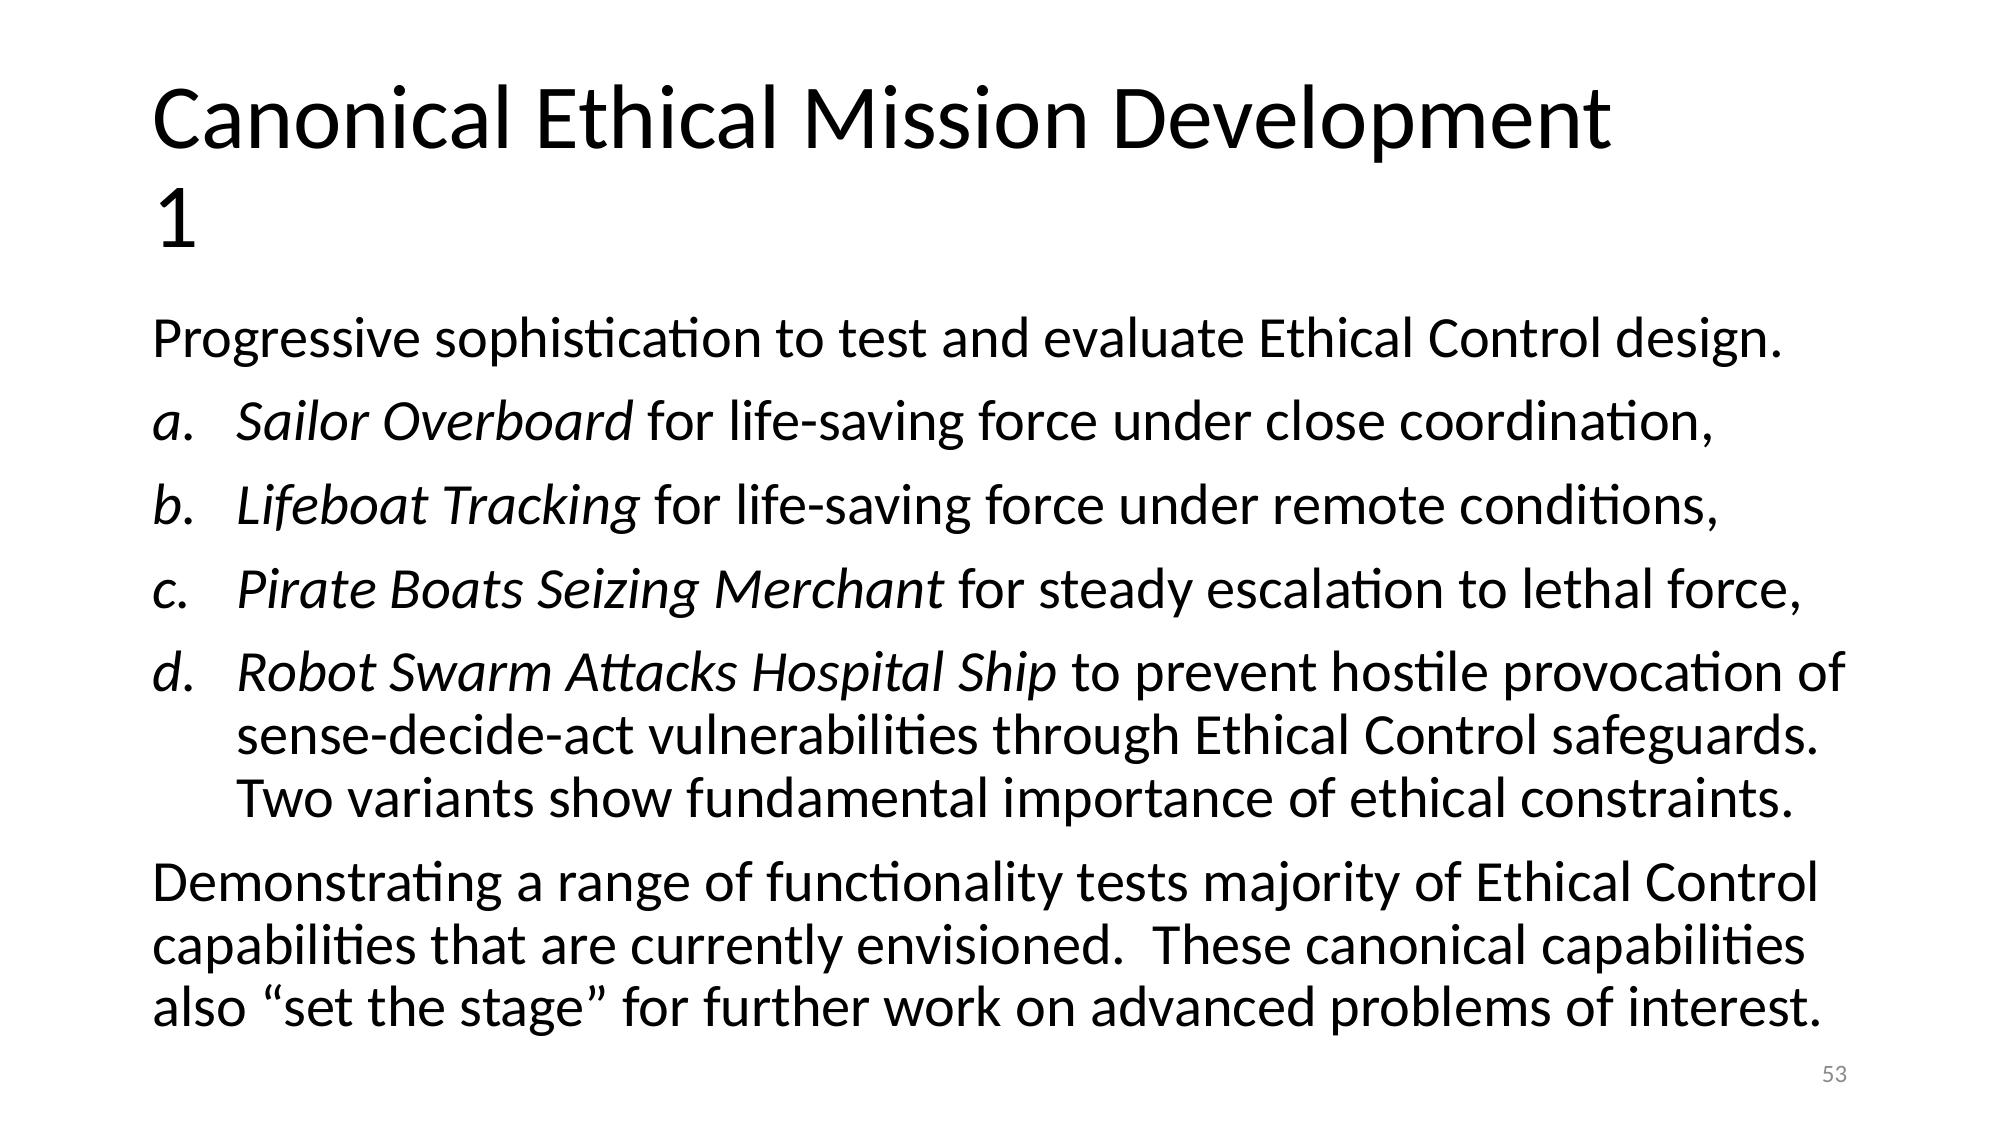

# Canonical Ethical Mission Development         1
Progressive sophistication to test and evaluate Ethical Control design.
Sailor Overboard for life-saving force under close coordination,
Lifeboat Tracking for life-saving force under remote conditions,
Pirate Boats Seizing Merchant for steady escalation to lethal force,
Robot Swarm Attacks Hospital Ship to prevent hostile provocation of sense-decide-act vulnerabilities through Ethical Control safeguards.  Two variants show fundamental importance of ethical constraints.
Demonstrating a range of functionality tests majority of Ethical Control capabilities that are currently envisioned.  These canonical capabilities also “set the stage” for further work on advanced problems of interest.
53